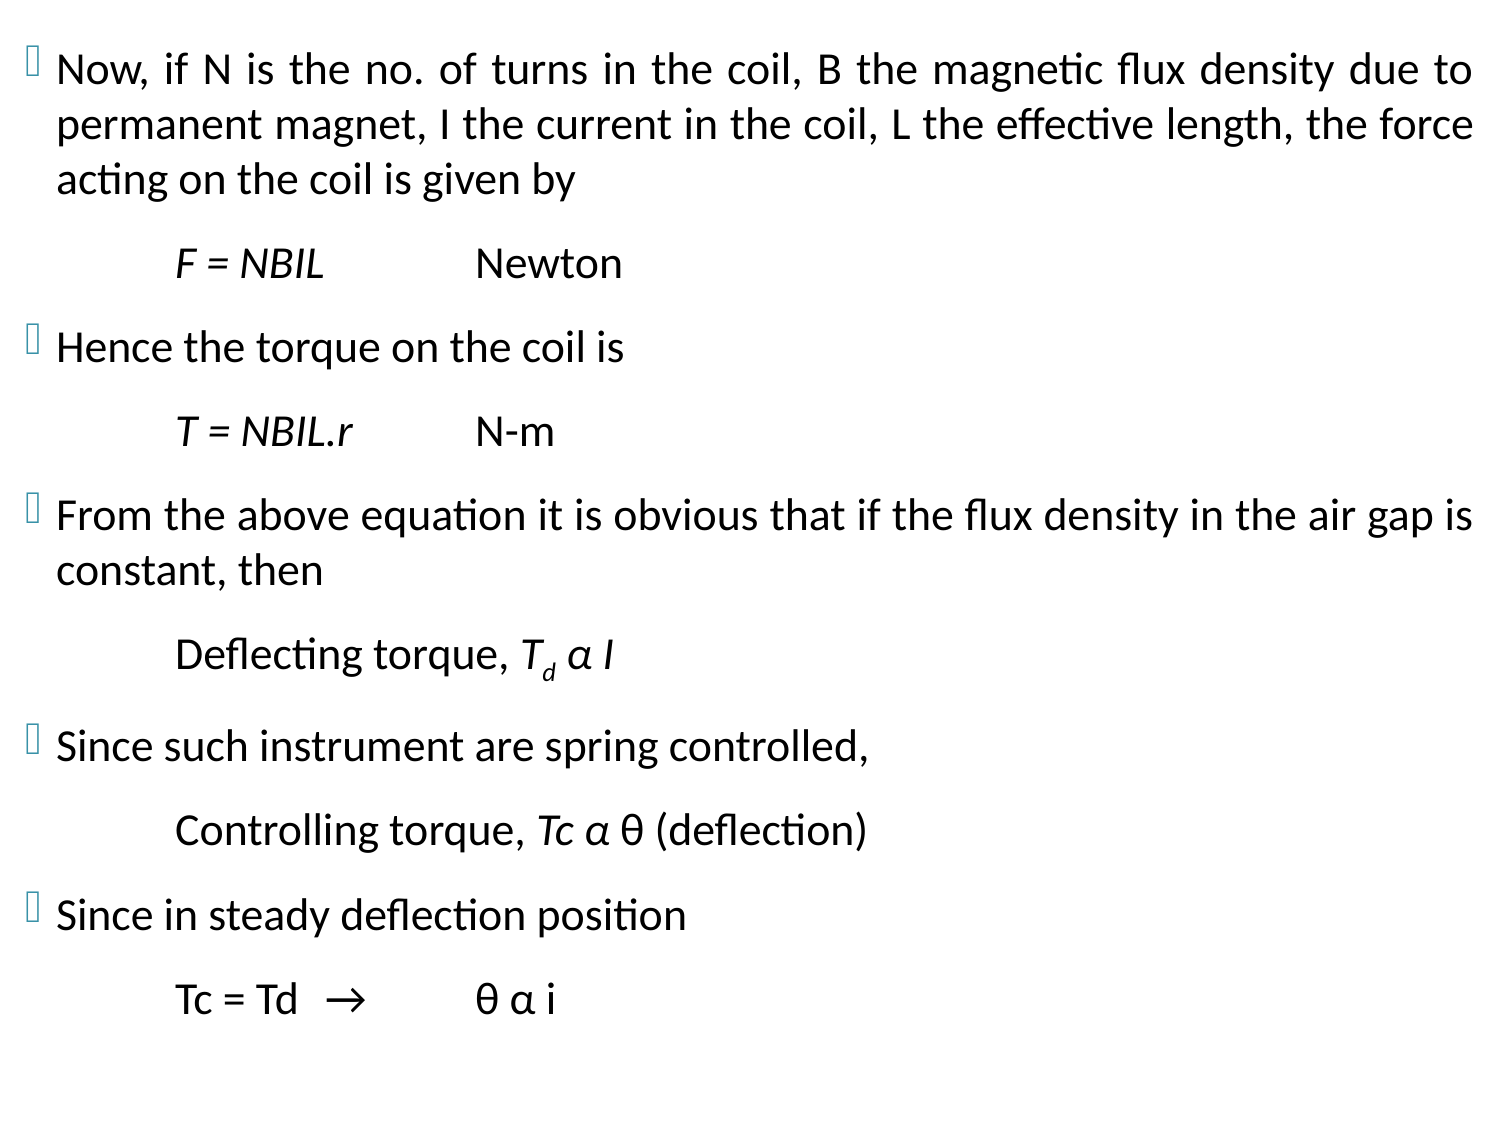

Now, if N is the no. of turns in the coil, B the magnetic flux density due to permanent magnet, I the current in the coil, L the effective length, the force acting on the coil is given by
	F = NBIL 	Newton
Hence the torque on the coil is
	T = NBIL.r 	N-m
From the above equation it is obvious that if the flux density in the air gap is constant, then
	Deflecting torque, Td α I
Since such instrument are spring controlled,
	Controlling torque, Tc α θ (deflection)
Since in steady deflection position
	Tc = Td	→	θ α i